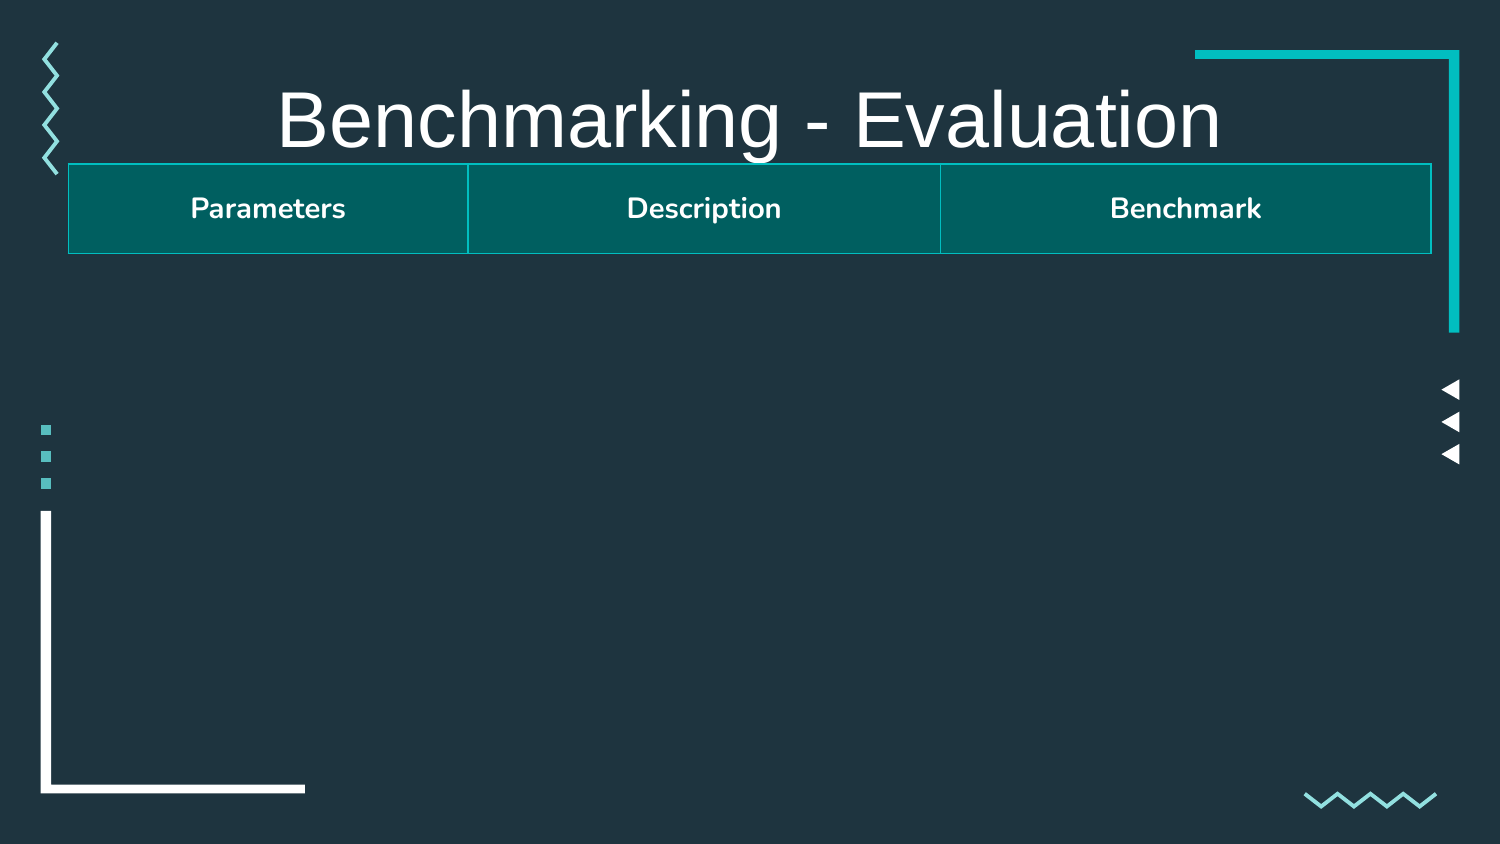

Benchmarking - Evaluation
| Parameters | Description | Benchmark |
| --- | --- | --- |
| Peak Signal-to-Noise Ratio (PSNR) | Higher value, better quality | Noise Quality of general image |
| Structural Similarity Index Measure (SSIM) | Higher value, more details preserved | Similarity Preserving details in image |
| Patch-Based Contrast Quality Index (PCQI) | Higher value, better quality | Quality of contrast |
| Underwater Image Quality Measure (UIQM) | Higher value, better quality | Sharpness, contrast, colourfulness Quality of underwater image |
| Underwater Colour Image Quality Evaluation | Higher value, better quality | Contrast, luminance, saturation Quality of underwater image |